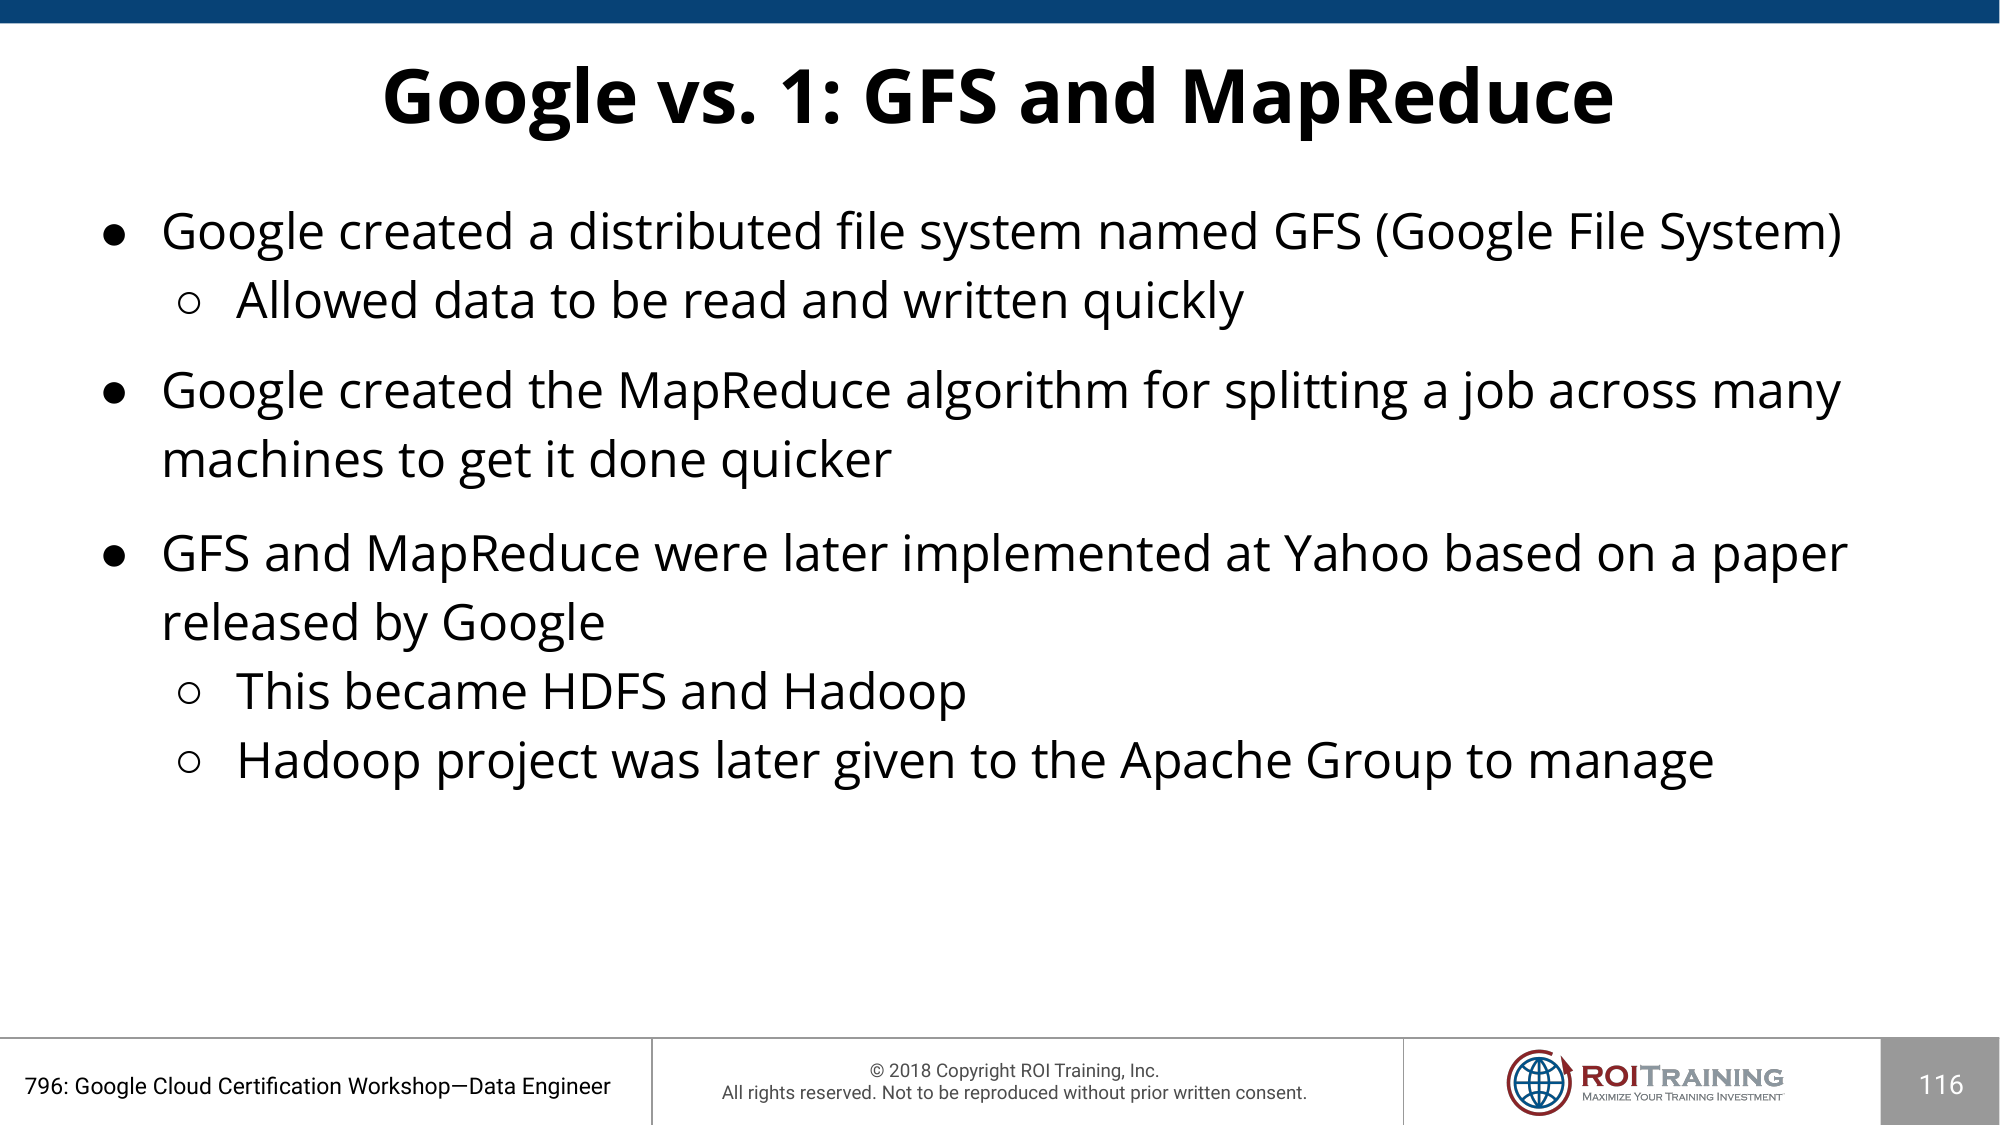

# Google vs. 1: GFS and MapReduce
Google created a distributed file system named GFS (Google File System)
Allowed data to be read and written quickly
Google created the MapReduce algorithm for splitting a job across many machines to get it done quicker
GFS and MapReduce were later implemented at Yahoo based on a paper released by Google
This became HDFS and Hadoop
Hadoop project was later given to the Apache Group to manage